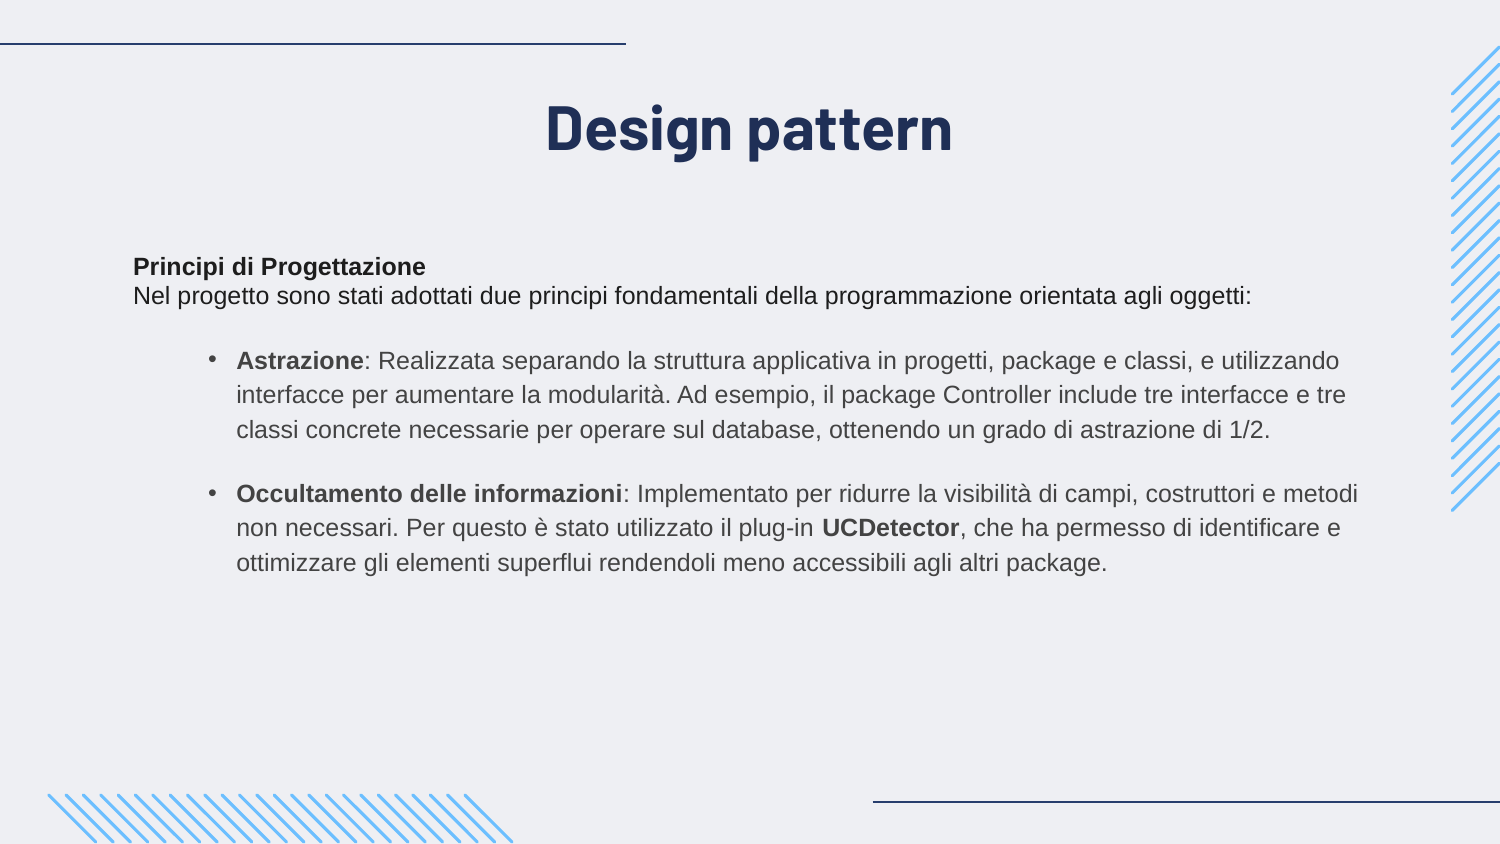

# Design pattern
Principi di Progettazione
Nel progetto sono stati adottati due principi fondamentali della programmazione orientata agli oggetti:

Astrazione: Realizzata separando la struttura applicativa in progetti, package e classi, e utilizzando interfacce per aumentare la modularità. Ad esempio, il package Controller include tre interfacce e tre classi concrete necessarie per operare sul database, ottenendo un grado di astrazione di 1/2.

Occultamento delle informazioni: Implementato per ridurre la visibilità di campi, costruttori e metodi non necessari. Per questo è stato utilizzato il plug-in UCDetector, che ha permesso di identificare e ottimizzare gli elementi superflui rendendoli meno accessibili agli altri package.